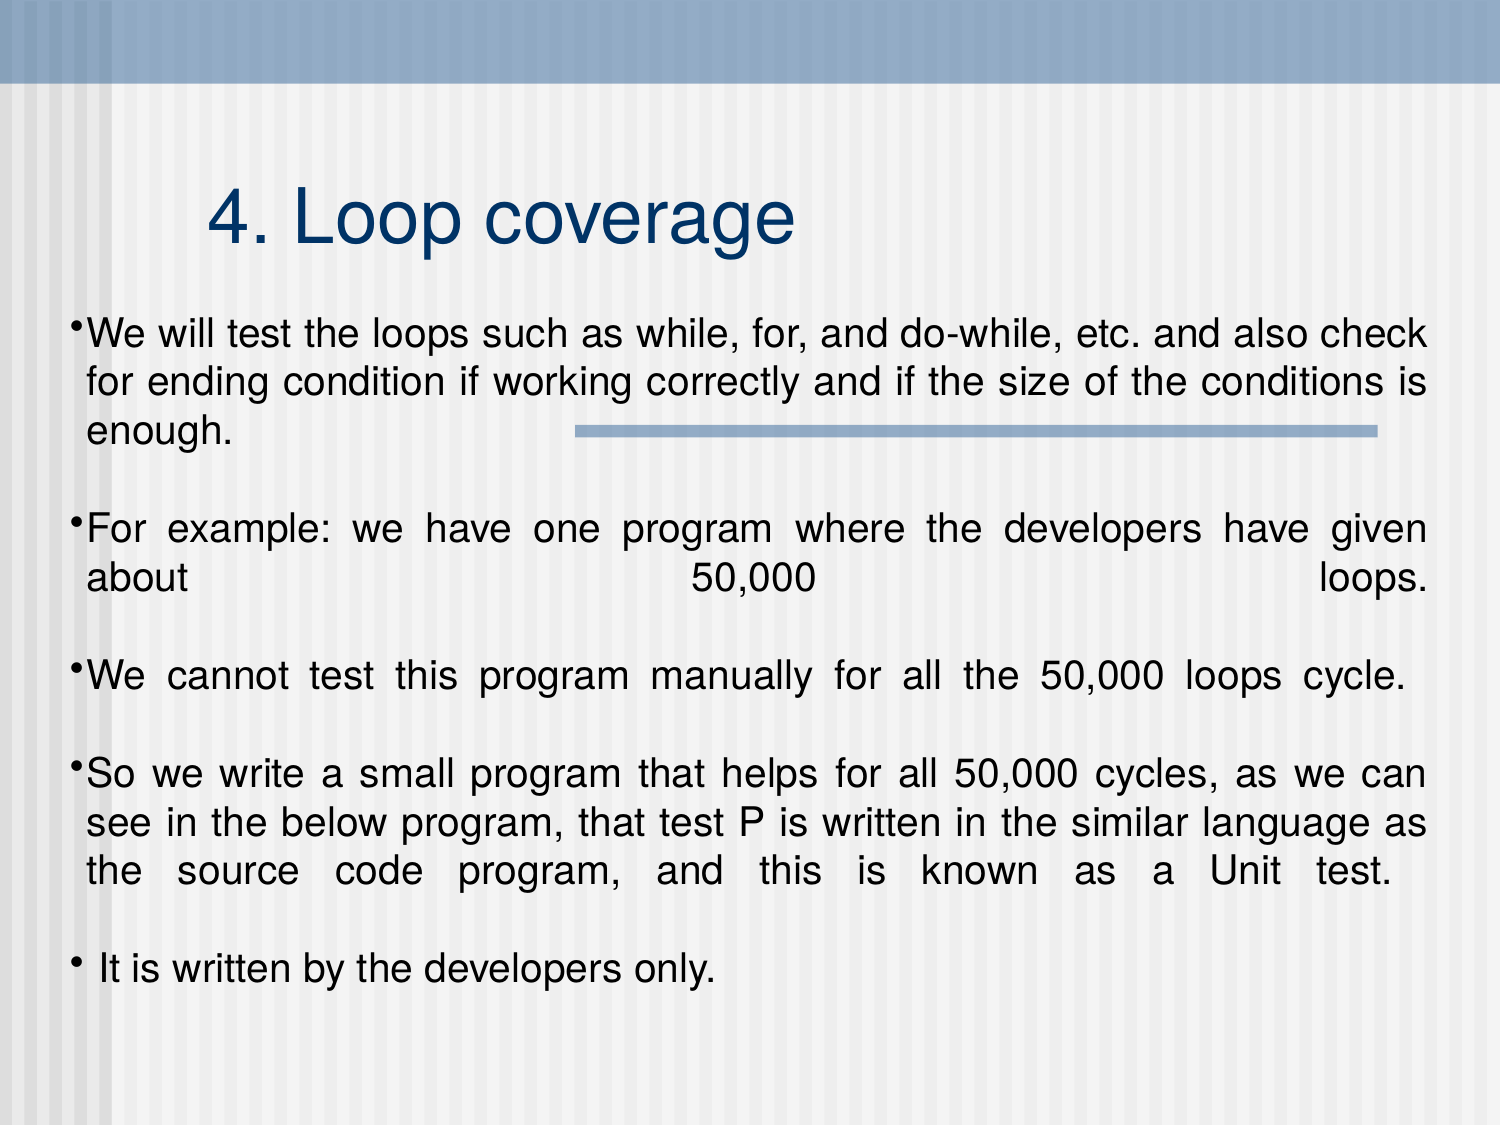

# 4. Loop coverage
We will test the loops such as while, for, and do-while, etc. and also check for ending condition if working correctly and if the size of the conditions is enough.
For example: we have one program where the developers have given about 50,000 loops.
We cannot test this program manually for all the 50,000 loops cycle.
So we write a small program that helps for all 50,000 cycles, as we can see in the below program, that test P is written in the similar language as the source code program, and this is known as a Unit test.
 It is written by the developers only.
86